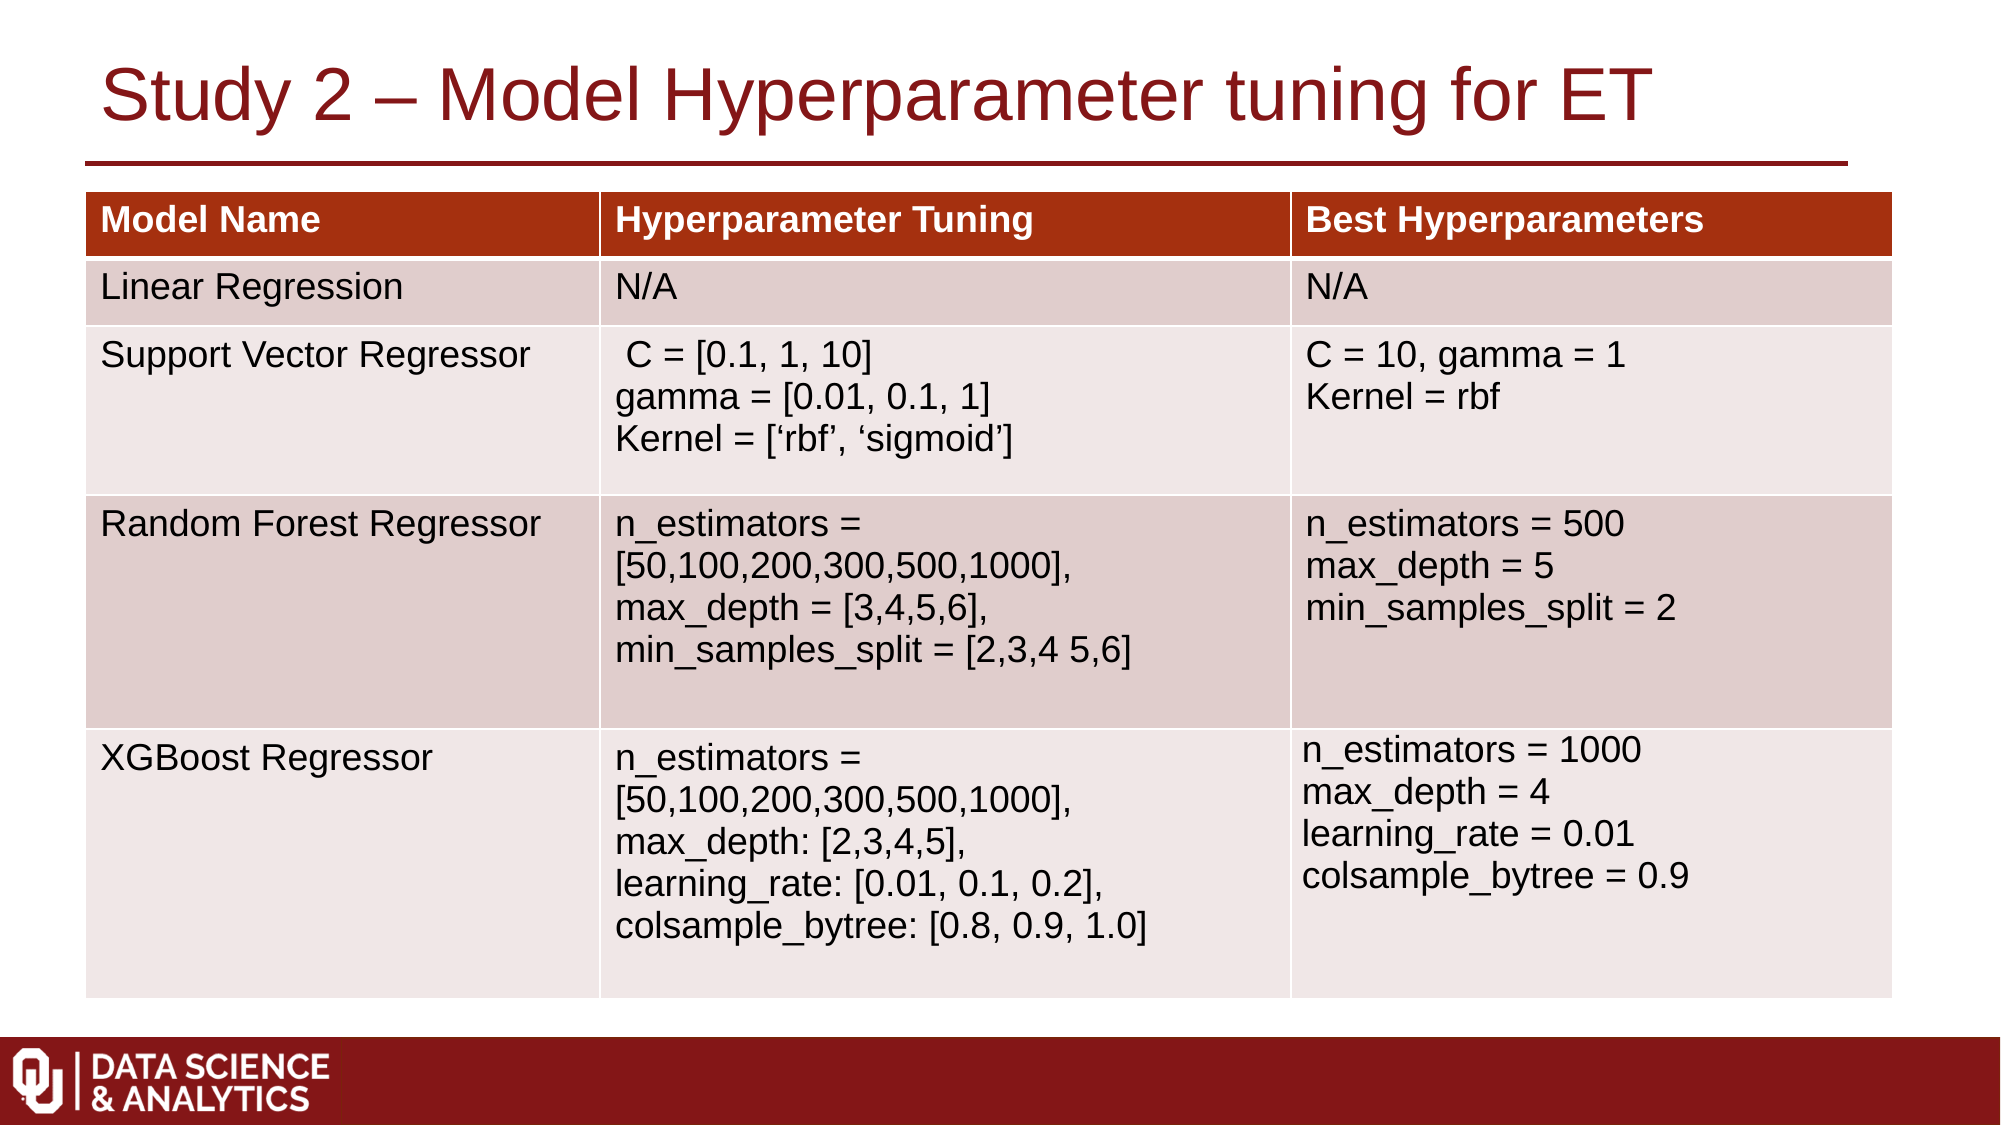

Study 2 – Model Hyperparameter tuning for ET
| Model Name | Hyperparameter Tuning | Best Hyperparameters |
| --- | --- | --- |
| Linear Regression | N/A | N/A |
| Support Vector Regressor | C = [0.1, 1, 10] gamma = [0.01, 0.1, 1] Kernel = [‘rbf’, ‘sigmoid’] | C = 10, gamma = 1 Kernel = rbf |
| Random Forest Regressor | n\_estimators = [50,100,200,300,500,1000], max\_depth = [3,4,5,6], min\_samples\_split = [2,3,4 5,6] | n\_estimators = 500 max\_depth = 5 min\_samples\_split = 2 |
| XGBoost Regressor | n\_estimators = [50,100,200,300,500,1000], max\_depth: [2,3,4,5], learning\_rate: [0.01, 0.1, 0.2], colsample\_bytree: [0.8, 0.9, 1.0] | n\_estimators = 1000 max\_depth = 4 learning\_rate = 0.01 colsample\_bytree = 0.9 |